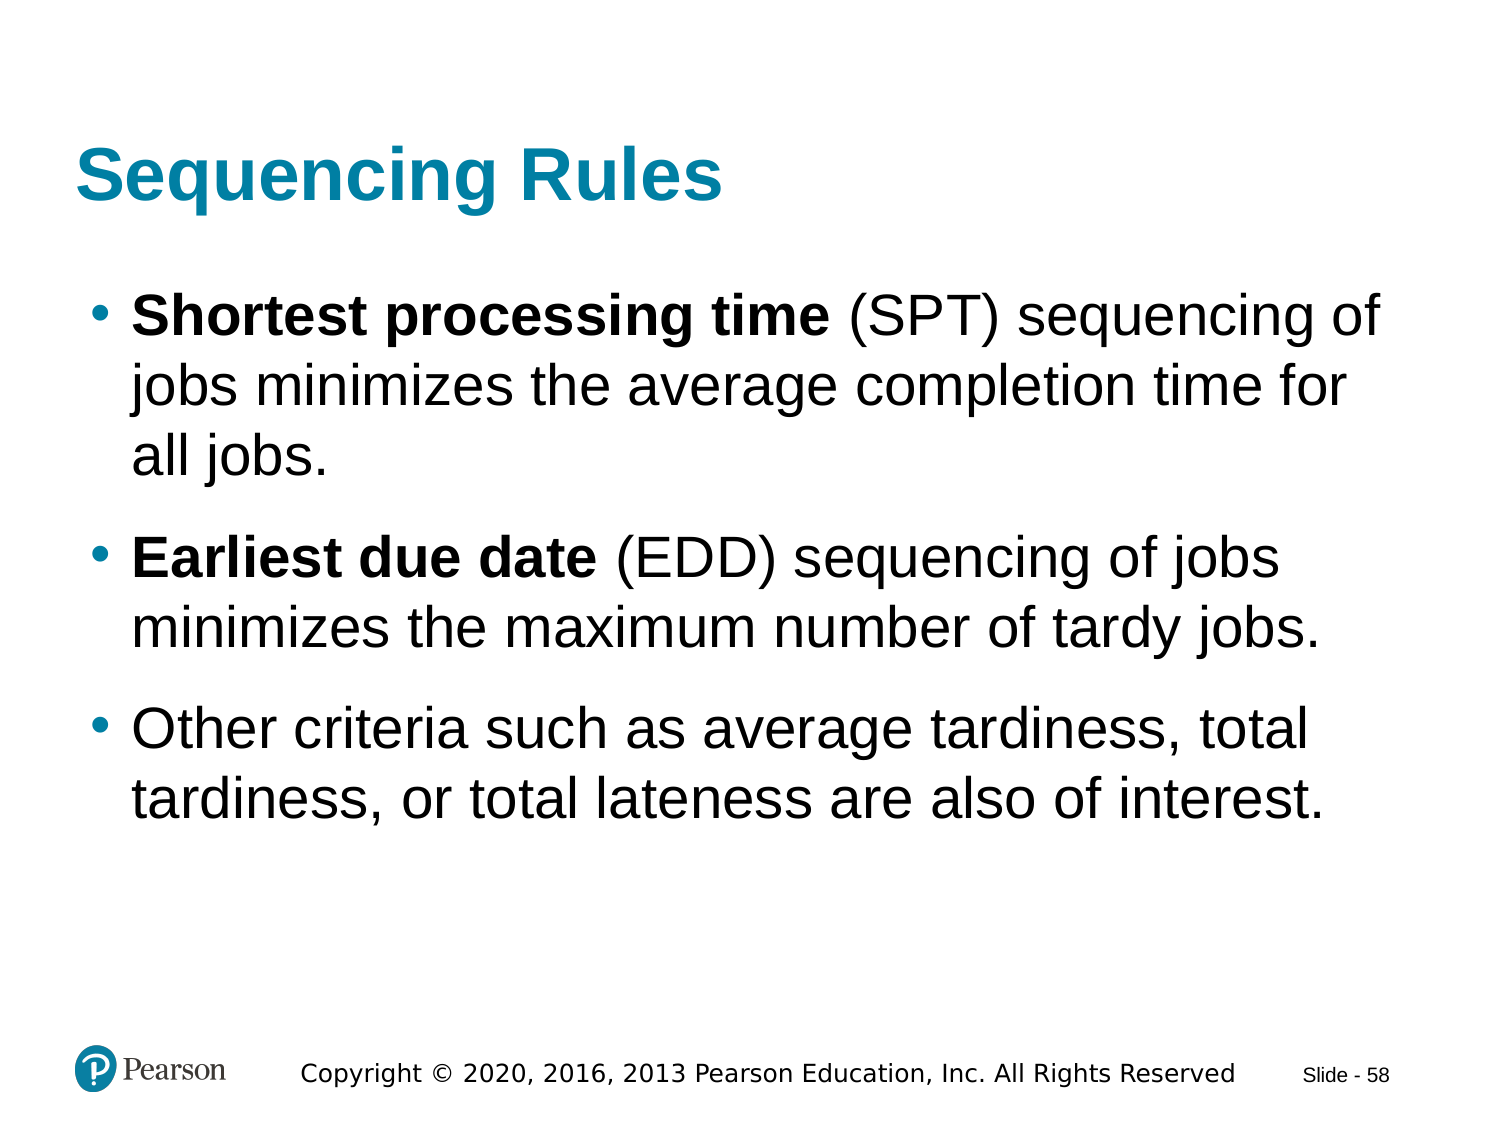

# Sequencing Rules
Shortest processing time (S P T) sequencing of jobs minimizes the average completion time for all jobs.
Earliest due date (E D D) sequencing of jobs minimizes the maximum number of tardy jobs.
Other criteria such as average tardiness, total tardiness, or total lateness are also of interest.